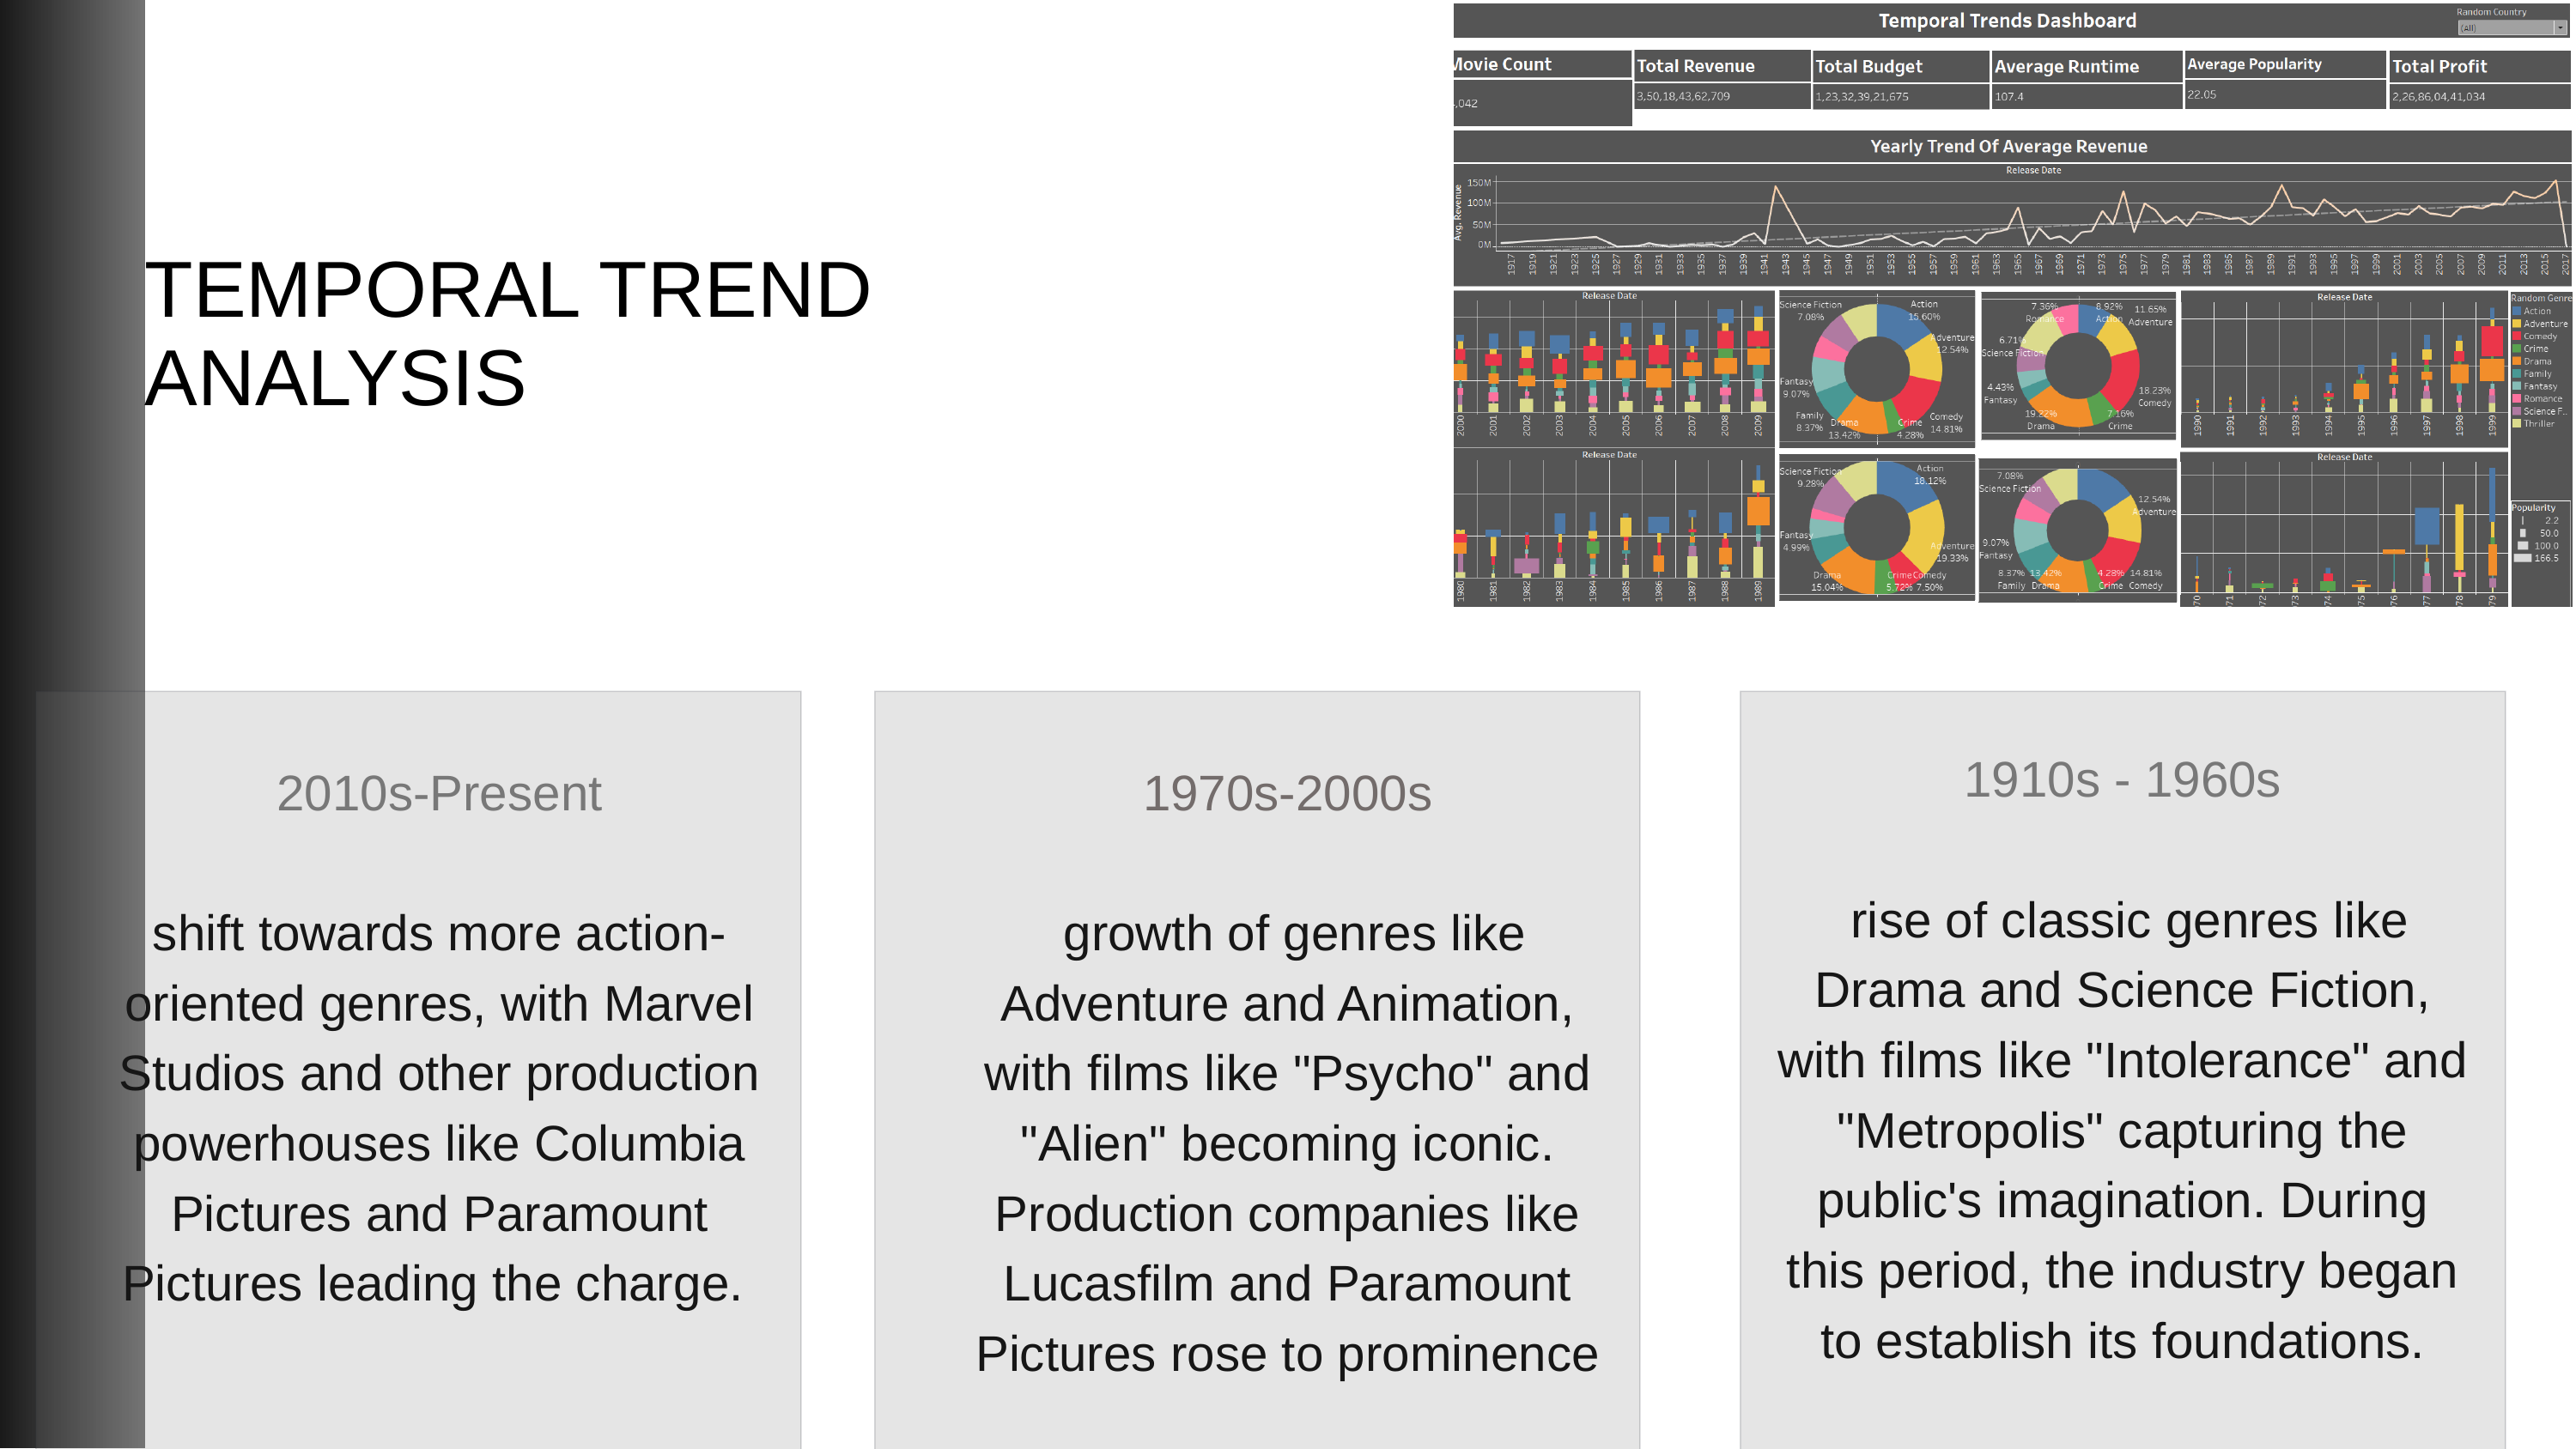

TEMPORAL TREND ANALYSIS

1910s - 1960s

 rise of classic genres like Drama and Science Fiction, with films like "Intolerance" and "Metropolis" capturing the public's imagination. During this period, the industry began to establish its foundations.
2010s-Present

shift towards more action-oriented genres, with Marvel Studios and other production powerhouses like Columbia Pictures and Paramount Pictures leading the charge.
1970s-2000s

 growth of genres like Adventure and Animation, with films like "Psycho" and "Alien" becoming iconic. Production companies like Lucasfilm and Paramount Pictures rose to prominence